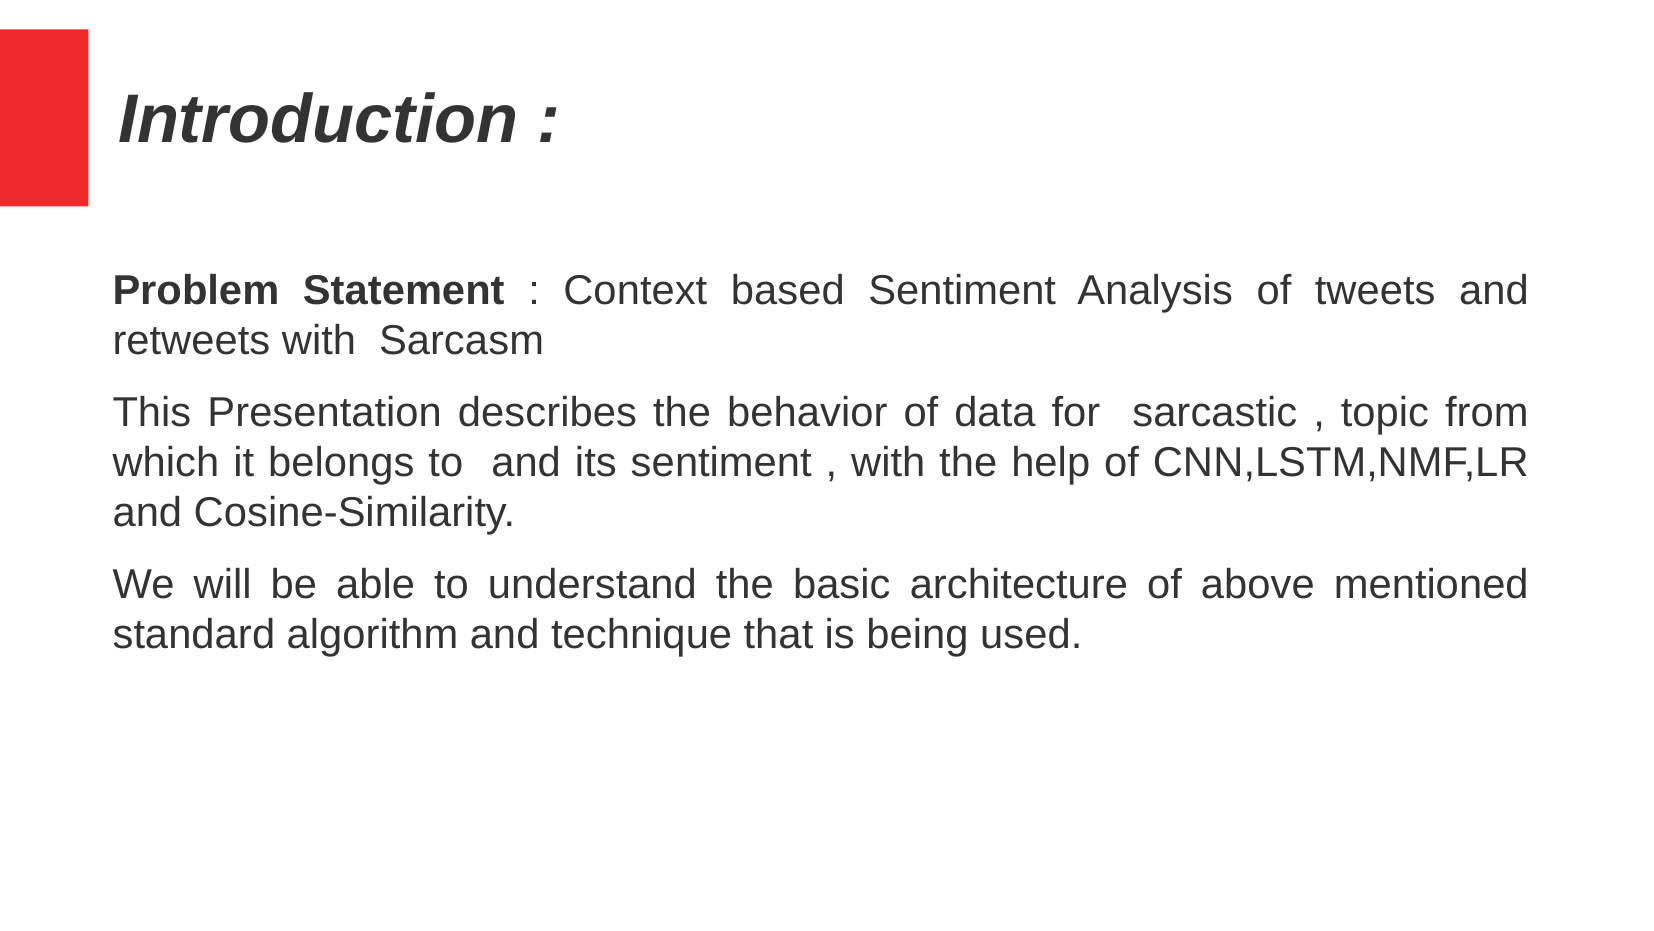

Introduction :
Problem Statement : Context based Sentiment Analysis of tweets and retweets with  Sarcasm
This Presentation describes the behavior of data for  sarcastic , topic from which it belongs to  and its sentiment , with the help of CNN,LSTM,NMF,LR and Cosine-Similarity.
We will be able to understand the basic architecture of above mentioned standard algorithm and technique that is being used.